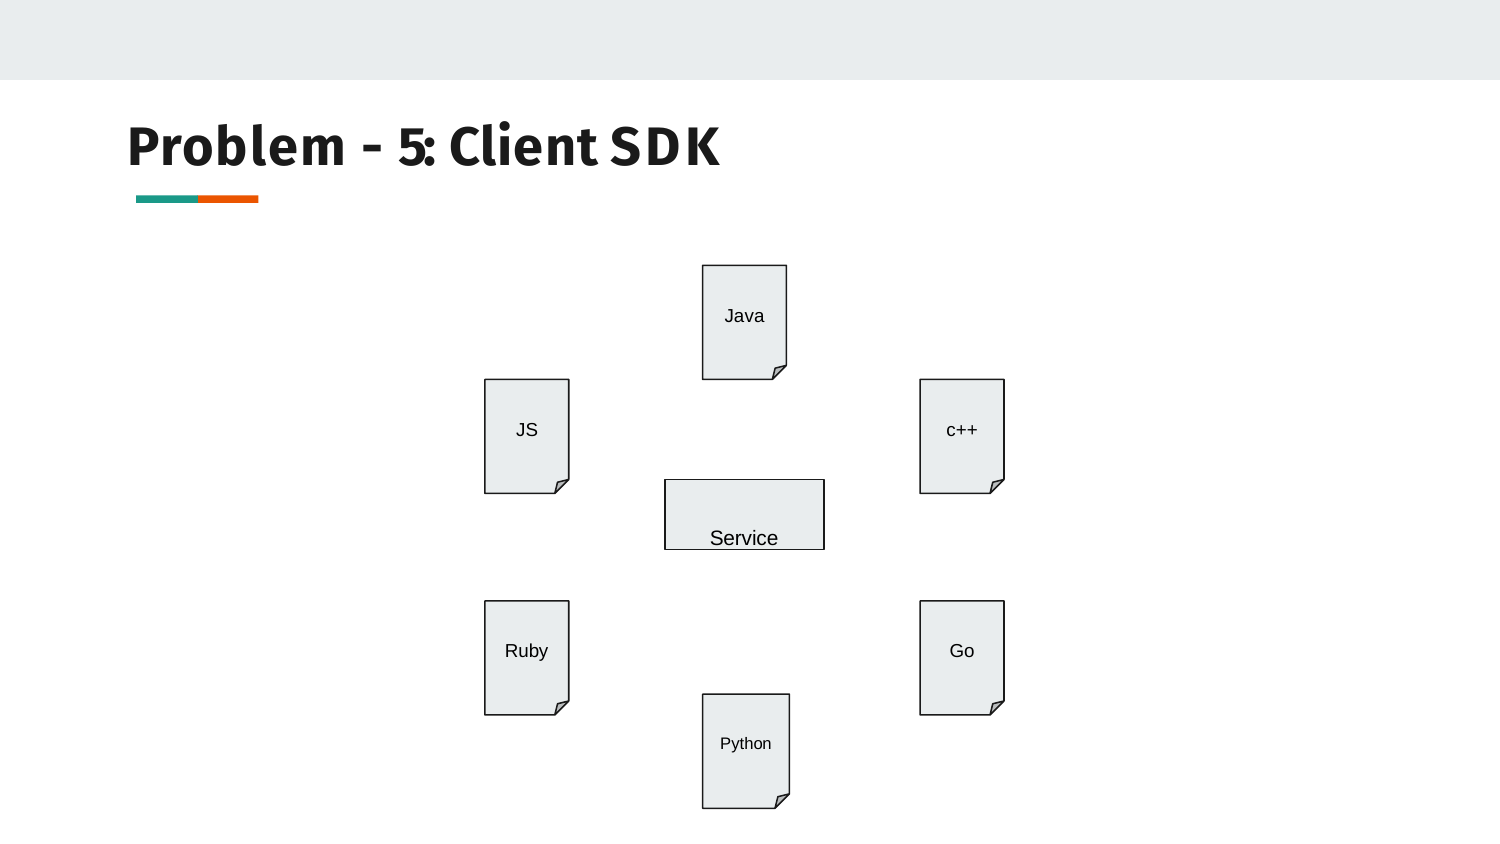

# Problem - 5: Client SDK

Java

JS
c++

Service

Ruby
Go

Python